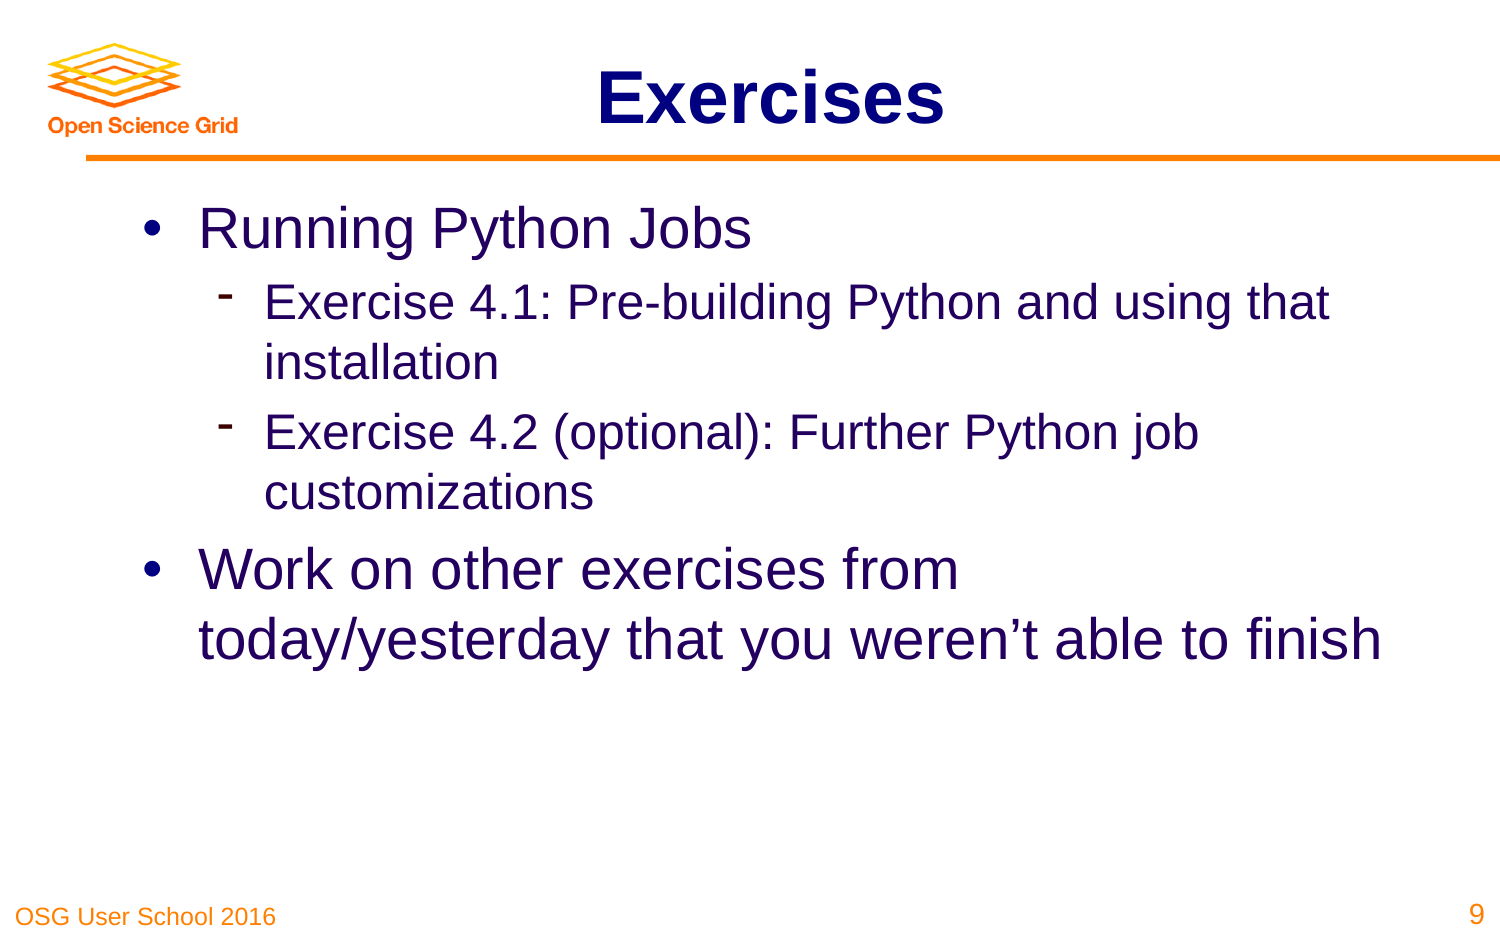

# Exercises
Running Python Jobs
Exercise 4.1: Pre-building Python and using that installation
Exercise 4.2 (optional): Further Python job customizations
Work on other exercises from today/yesterday that you weren’t able to finish
9